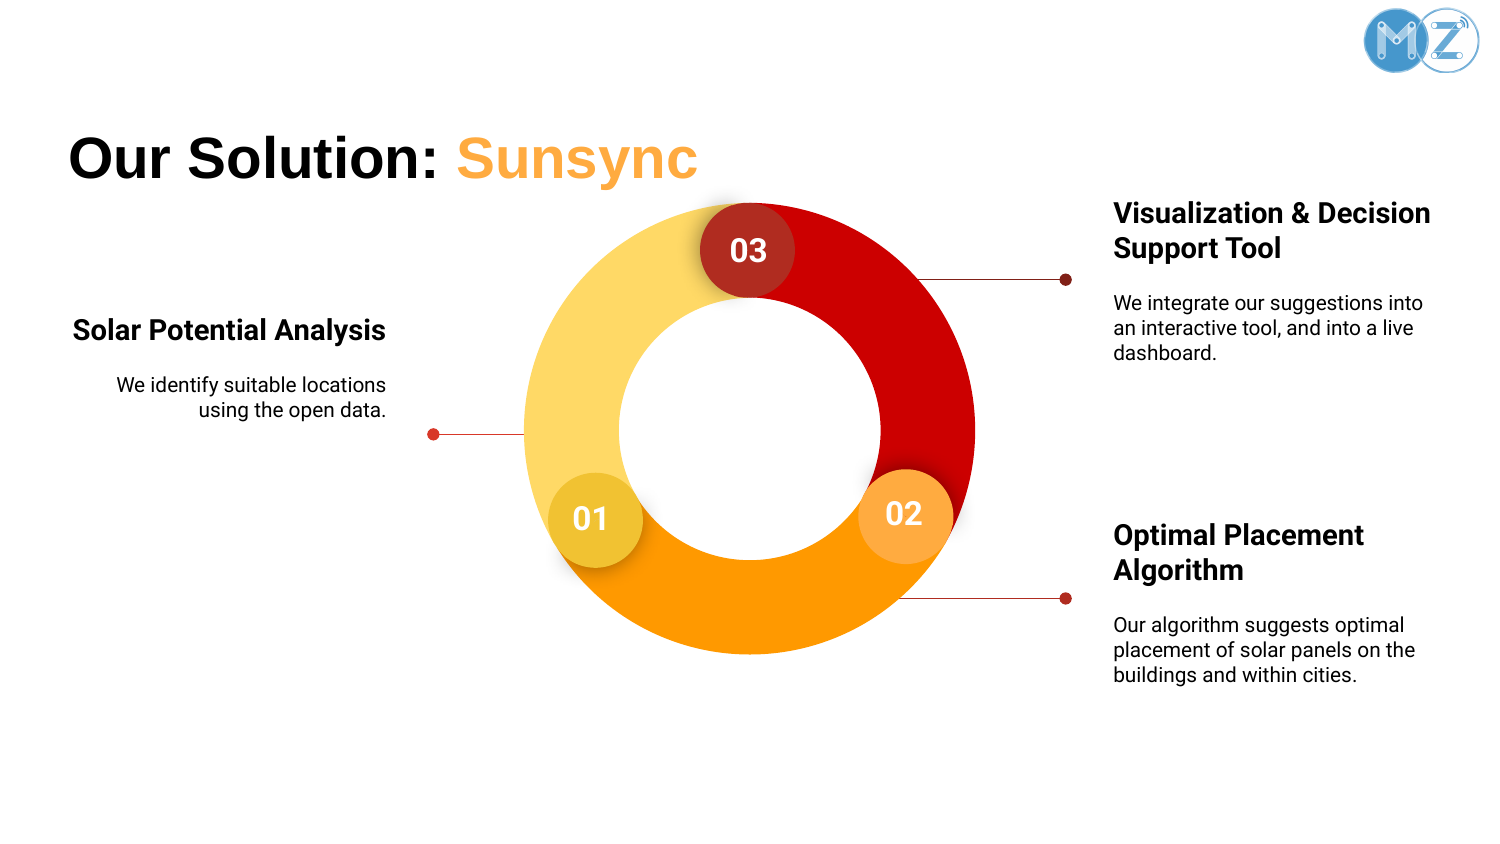

# Our Solution: Sunsync

03

02
01
Visualization & Decision Support Tool

We integrate our suggestions into an interactive tool, and into a live dashboard.
Solar Potential Analysis

We identify suitable locations using the open data.

Optimal Placement Algorithm

Our algorithm suggests optimal placement of solar panels on the buildings and within cities.